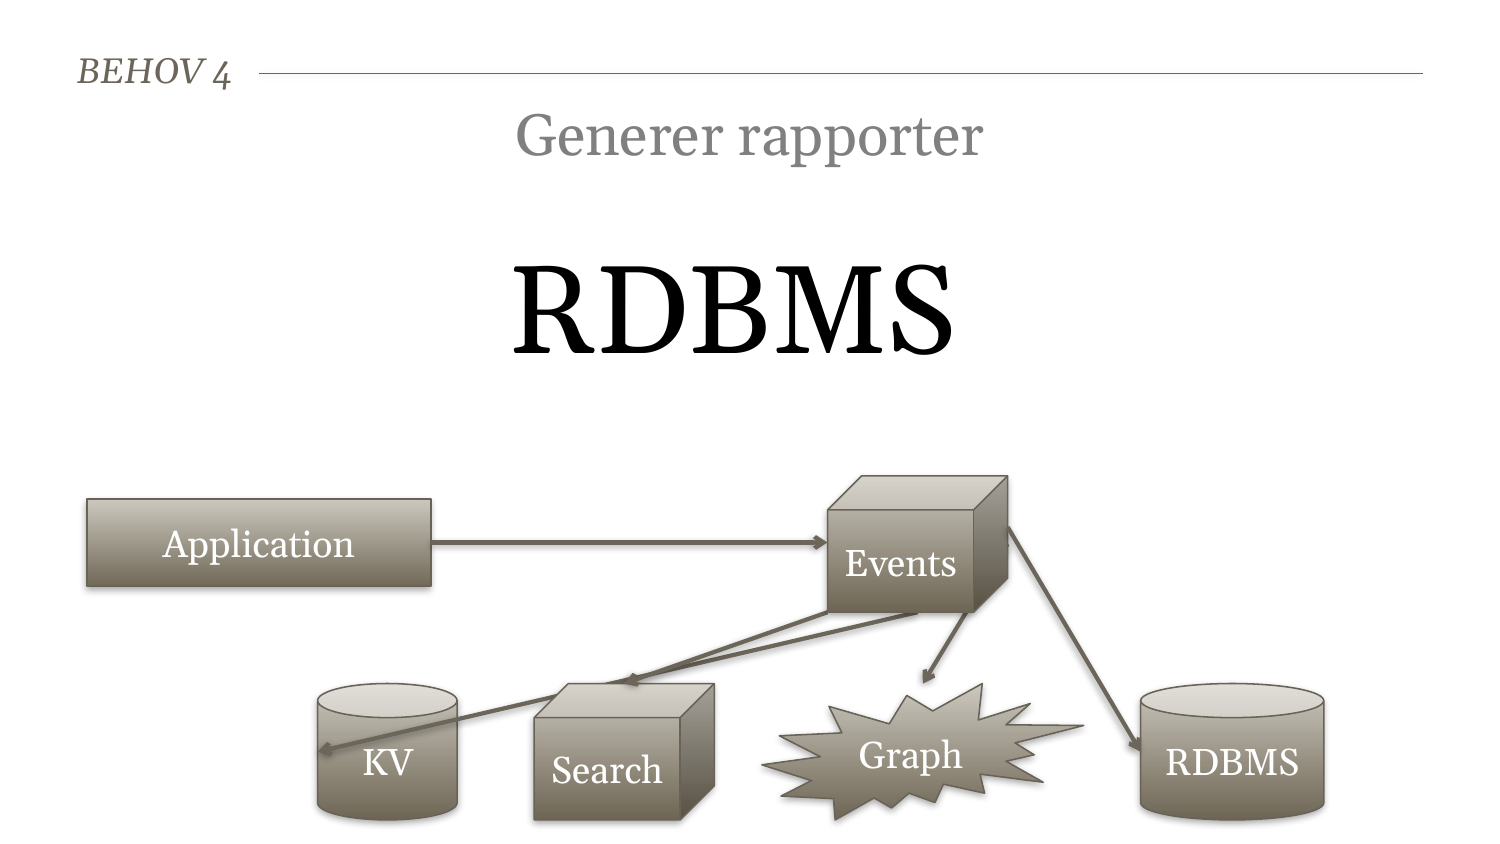

# Behov 4
Generer rapporter
RDBMS
Events
Application
KV
Search
Graph
RDBMS